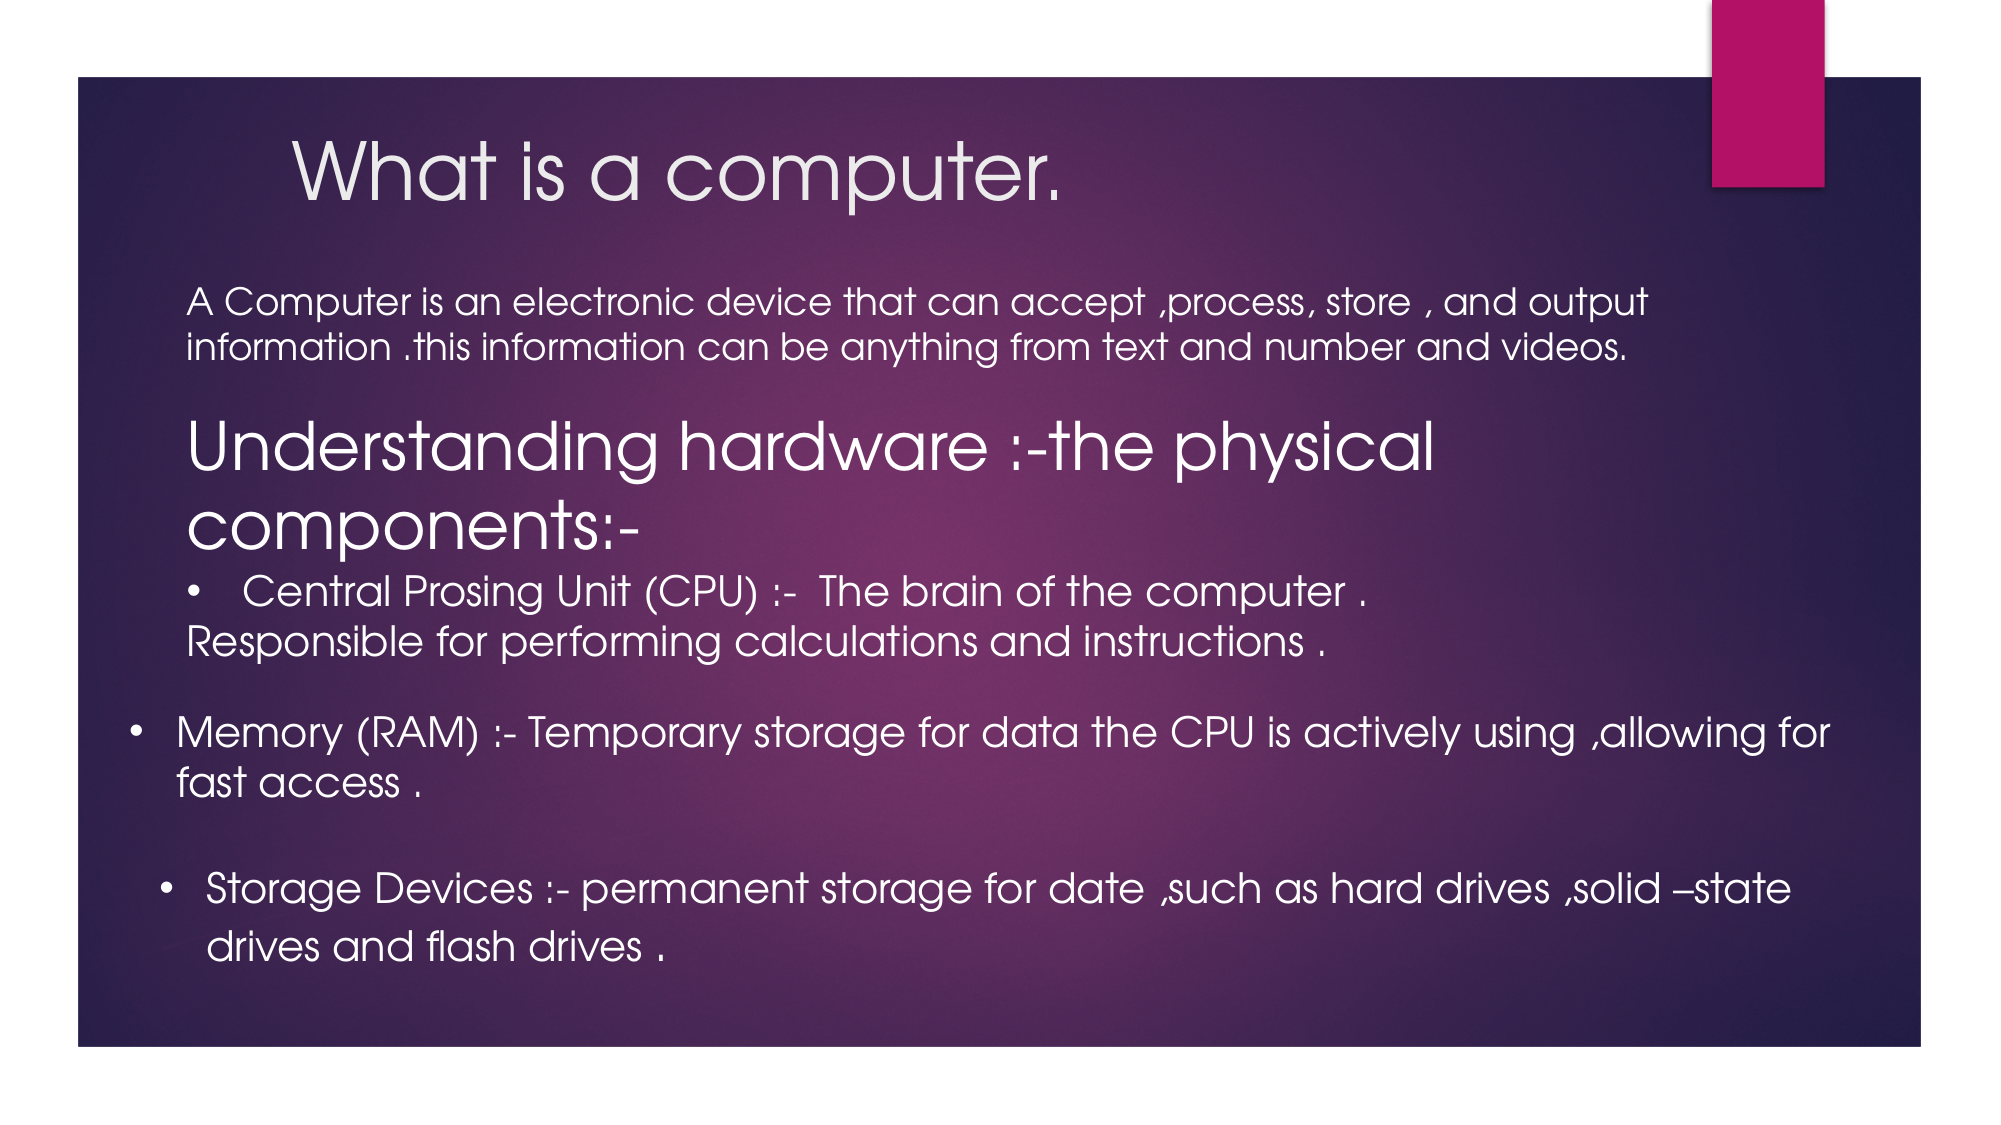

# What is a computer.
A Computer is an electronic device that can accept ,process, store , and output information .this information can be anything from text and number and videos.
Understanding hardware :-the physical components:-
Central Prosing Unit (CPU) :-  The brain of the computer .
Responsible for performing calculations and instructions .
Memory (RAM) :- Temporary storage for data the CPU is actively using ,allowing for fast access .

Storage Devices :- permanent storage for date ,such as hard drives ,solid –state drives and flash drives .